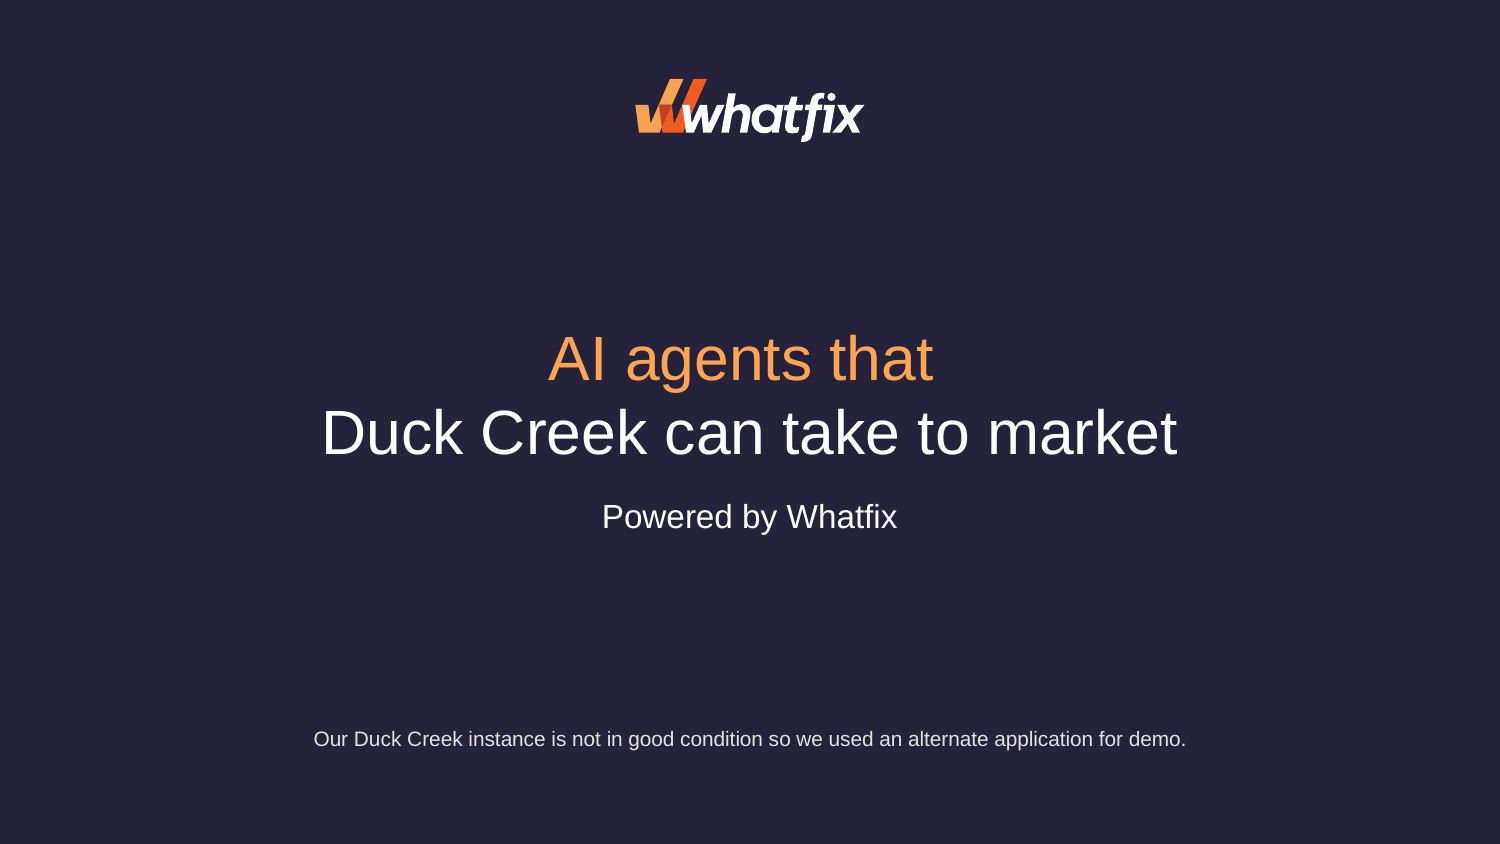

AI agents that
Duck Creek can take to market
Powered by Whatfix

Our Duck Creek instance is not in good condition so we used an alternate application for demo.